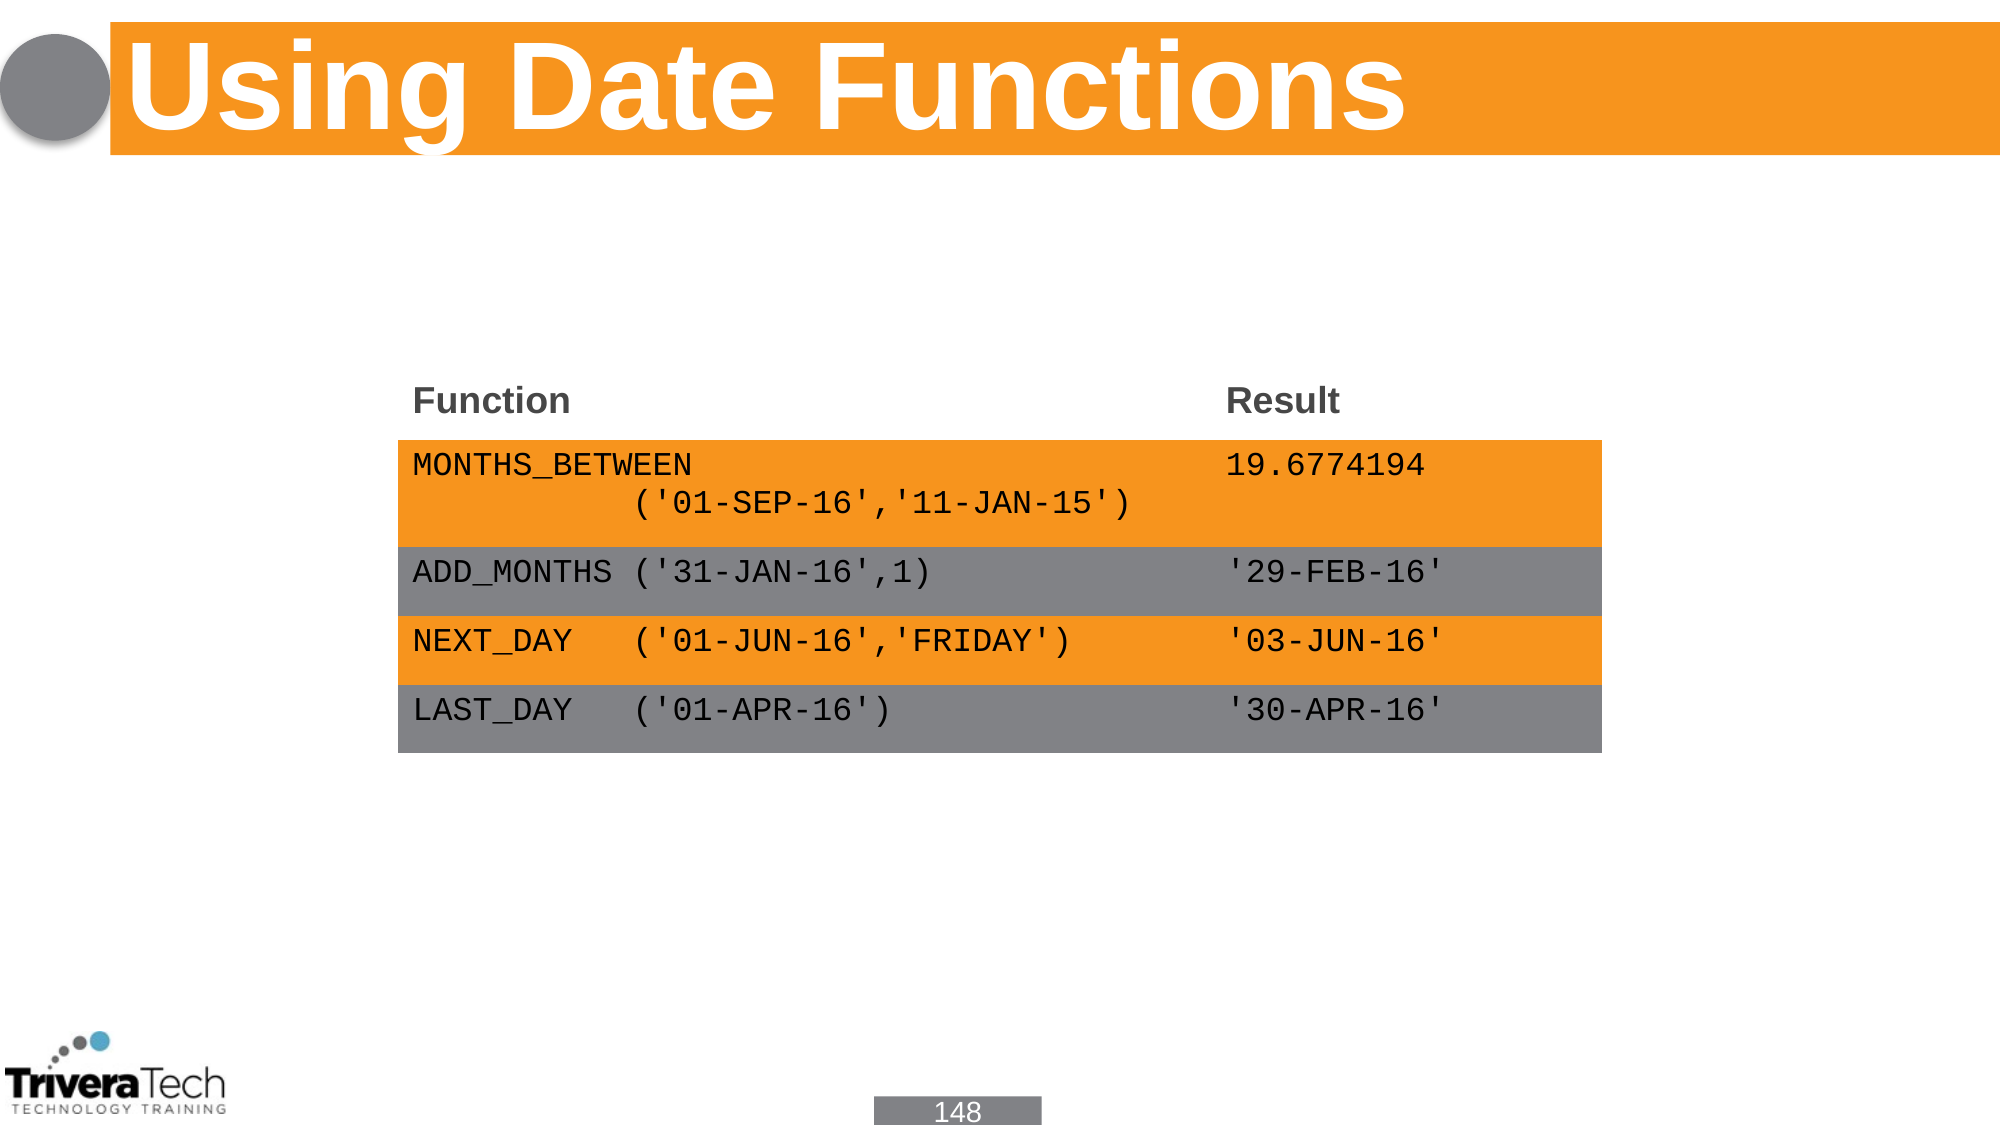

# Using Date Functions

| Function | Result |
| --- | --- |
| MONTHS\_BETWEEN ('01-SEP-16','11-JAN-15') | 19.6774194 |
| ADD\_MONTHS ('31-JAN-16',1) | '29-FEB-16' |
| NEXT\_DAY ('01-JUN-16','FRIDAY') | '03-JUN-16' |
| LAST\_DAY ('01-APR-16') | '30-APR-16' |
148